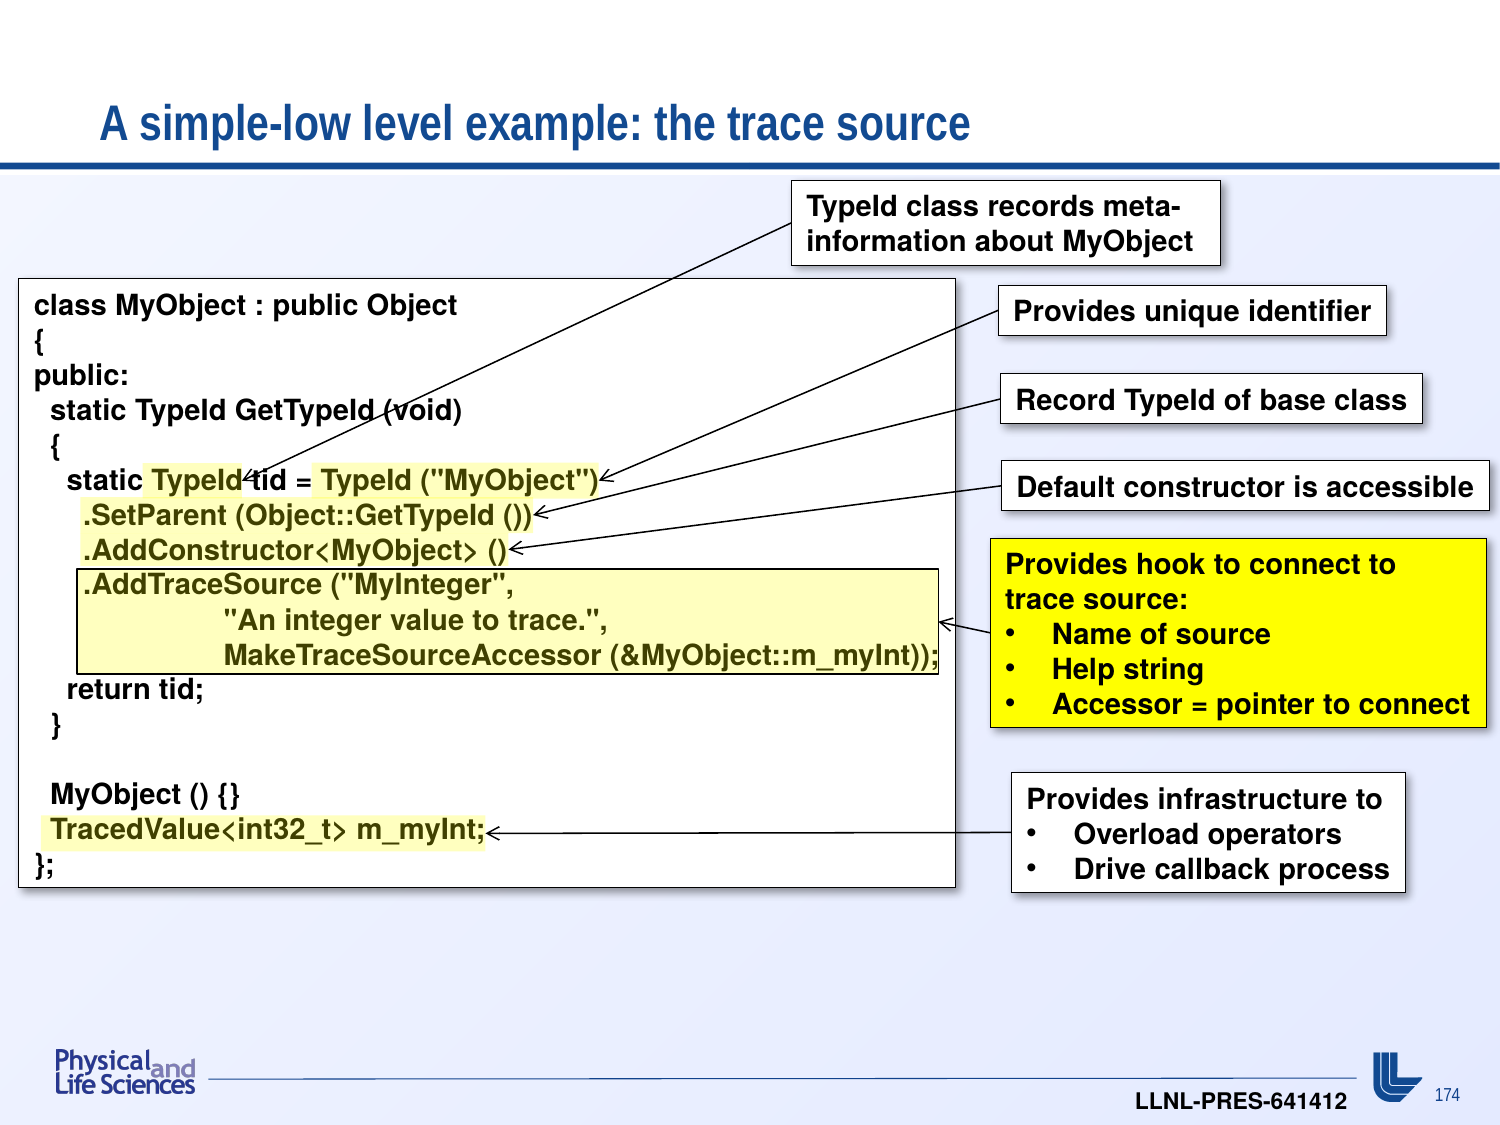

# A simple-low level example: the trace source
TypeId class records meta-information about MyObject
class MyObject : public Object
{
public:
  static TypeId GetTypeId (void)
  {
    static TypeId tid = TypeId ("MyObject")
      .SetParent (Object::GetTypeId ())
      .AddConstructor<MyObject> ()
      .AddTraceSource ("MyInteger",
                       "An integer value to trace.",
                       MakeTraceSourceAccessor (&MyObject::m_myInt));
    return tid;
  }

  MyObject () {}
  TracedValue<int32_t> m_myInt;
};
Provides unique identifier
Record TypeId of base class
Default constructor is accessible

Provides hook to connect to trace source:
Name of source
Help string
Accessor = pointer to connect

Provides infrastructure to
Overload operators
Drive callback process